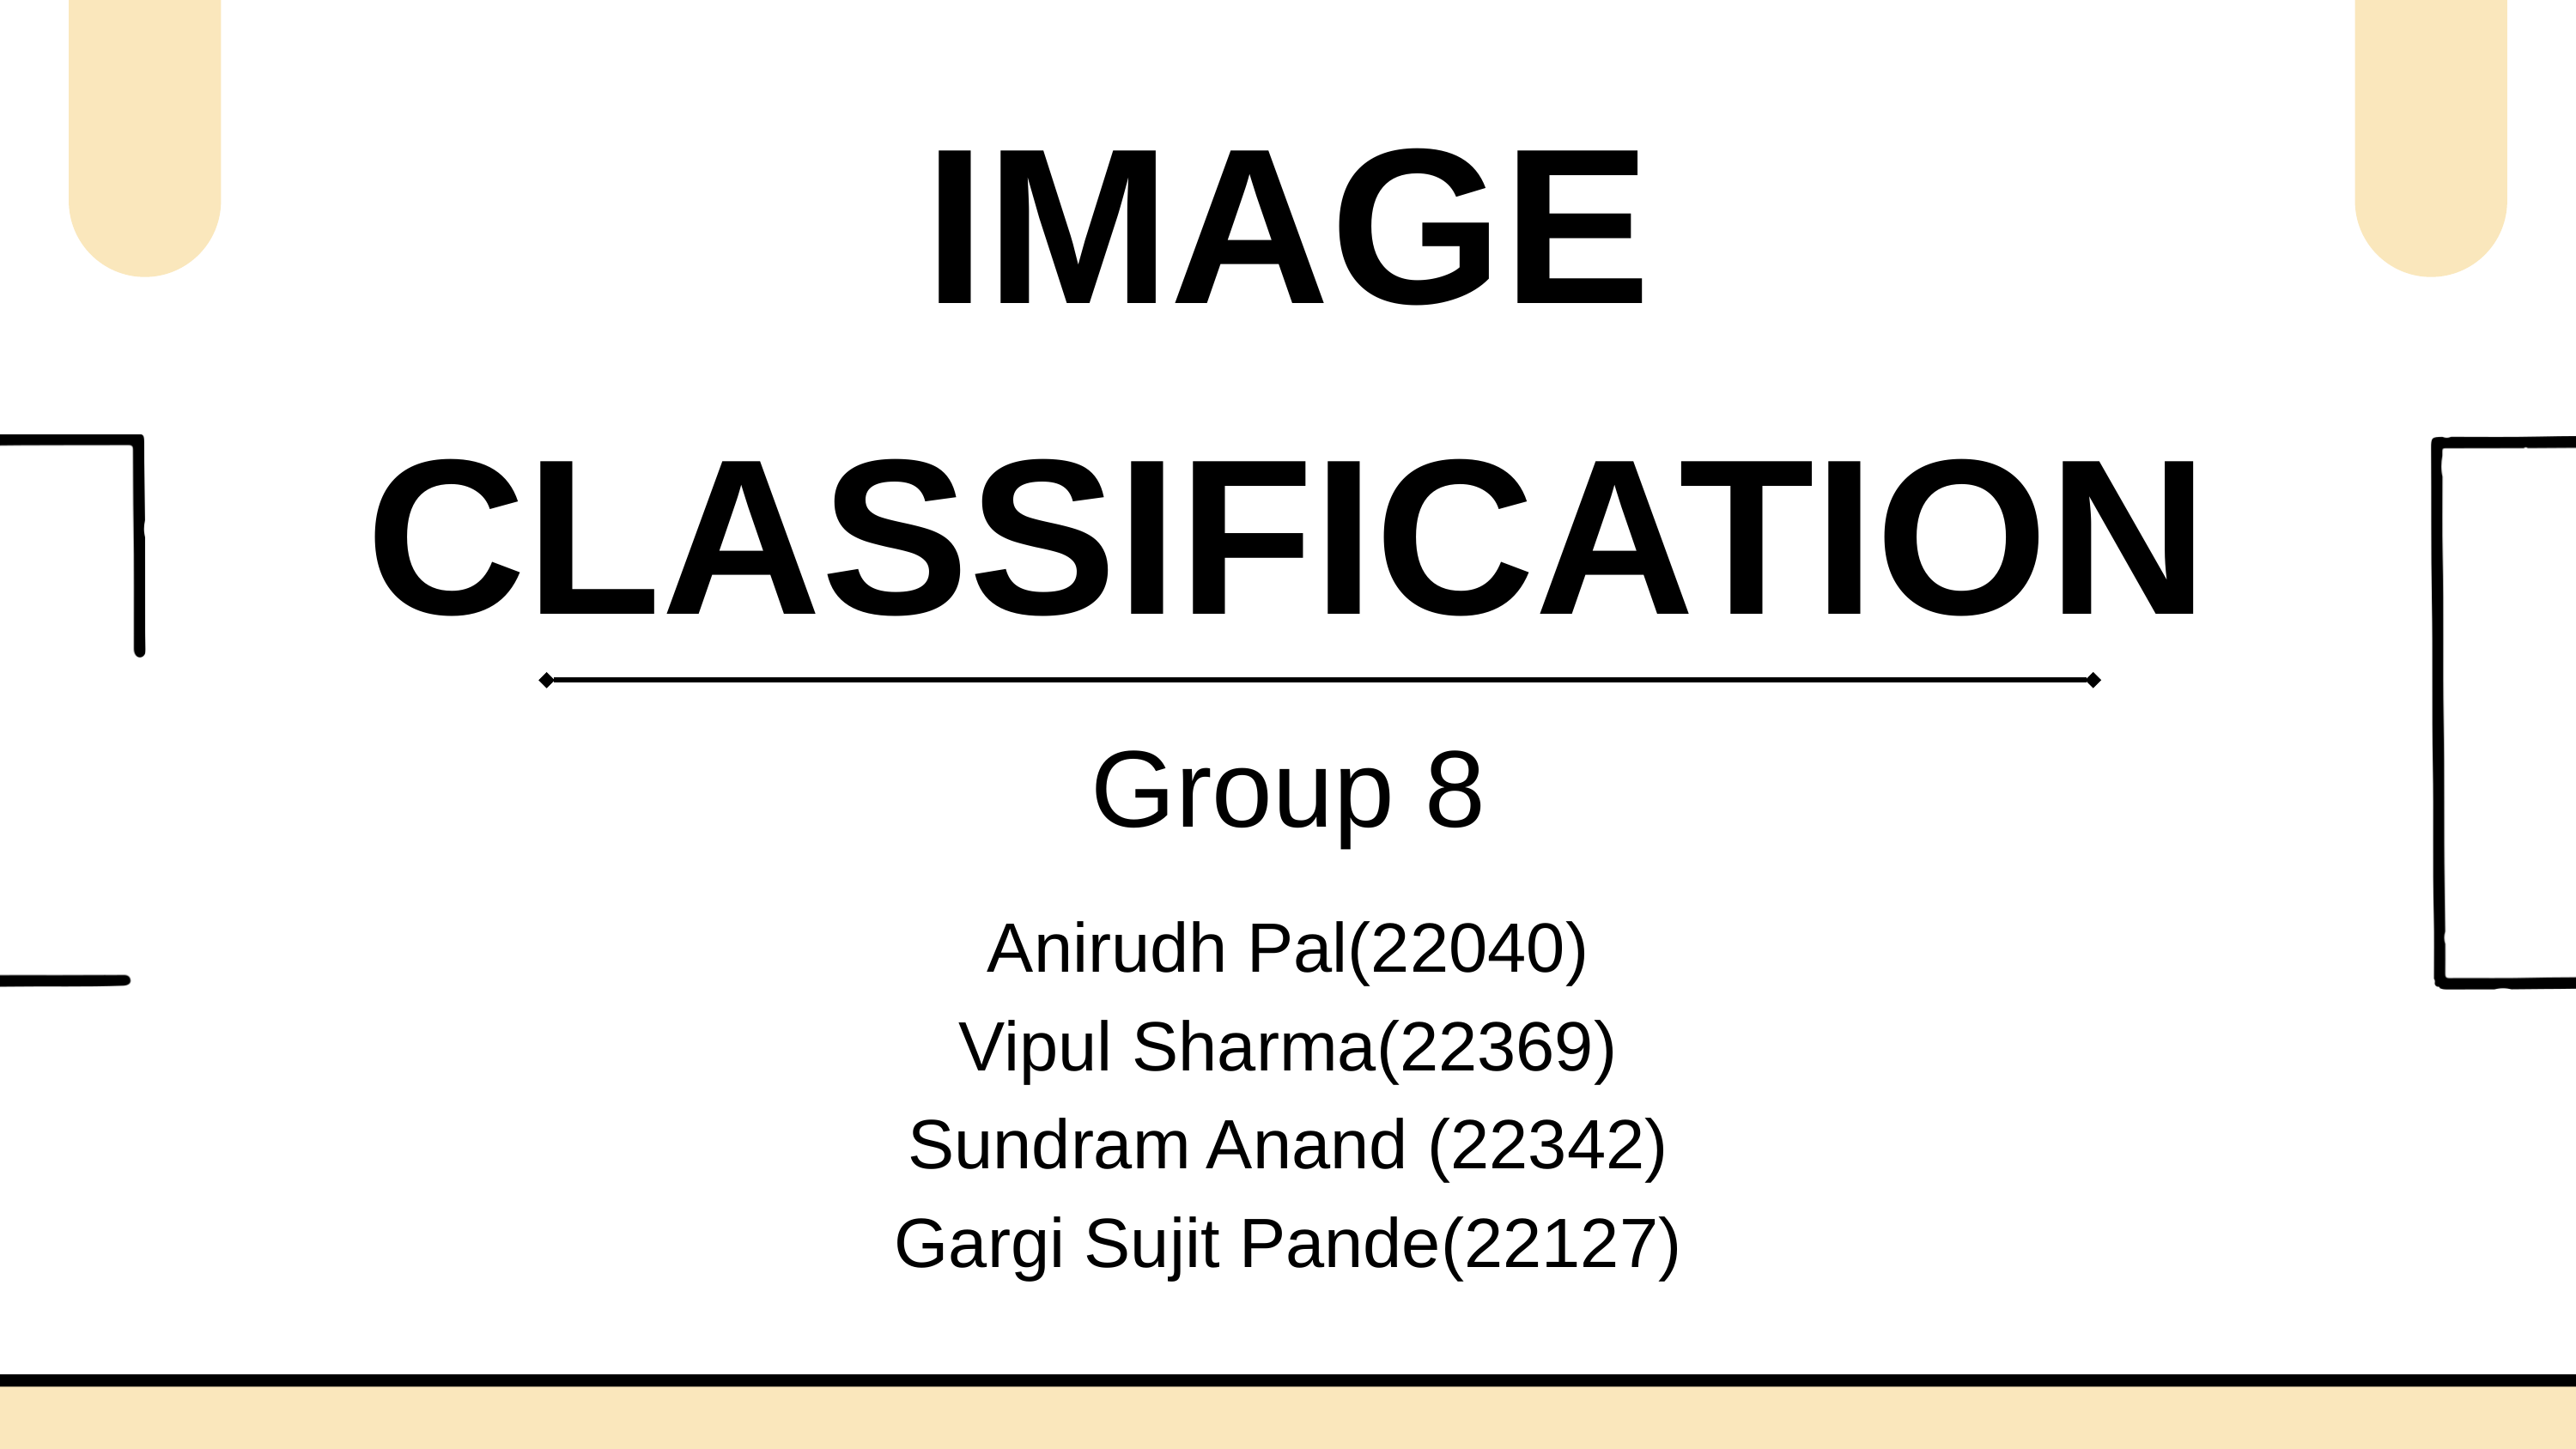

IMAGE CLASSIFICATION

Group 8
Anirudh Pal(22040)
Vipul Sharma(22369)
Sundram Anand (22342)
Gargi Sujit Pande(22127)